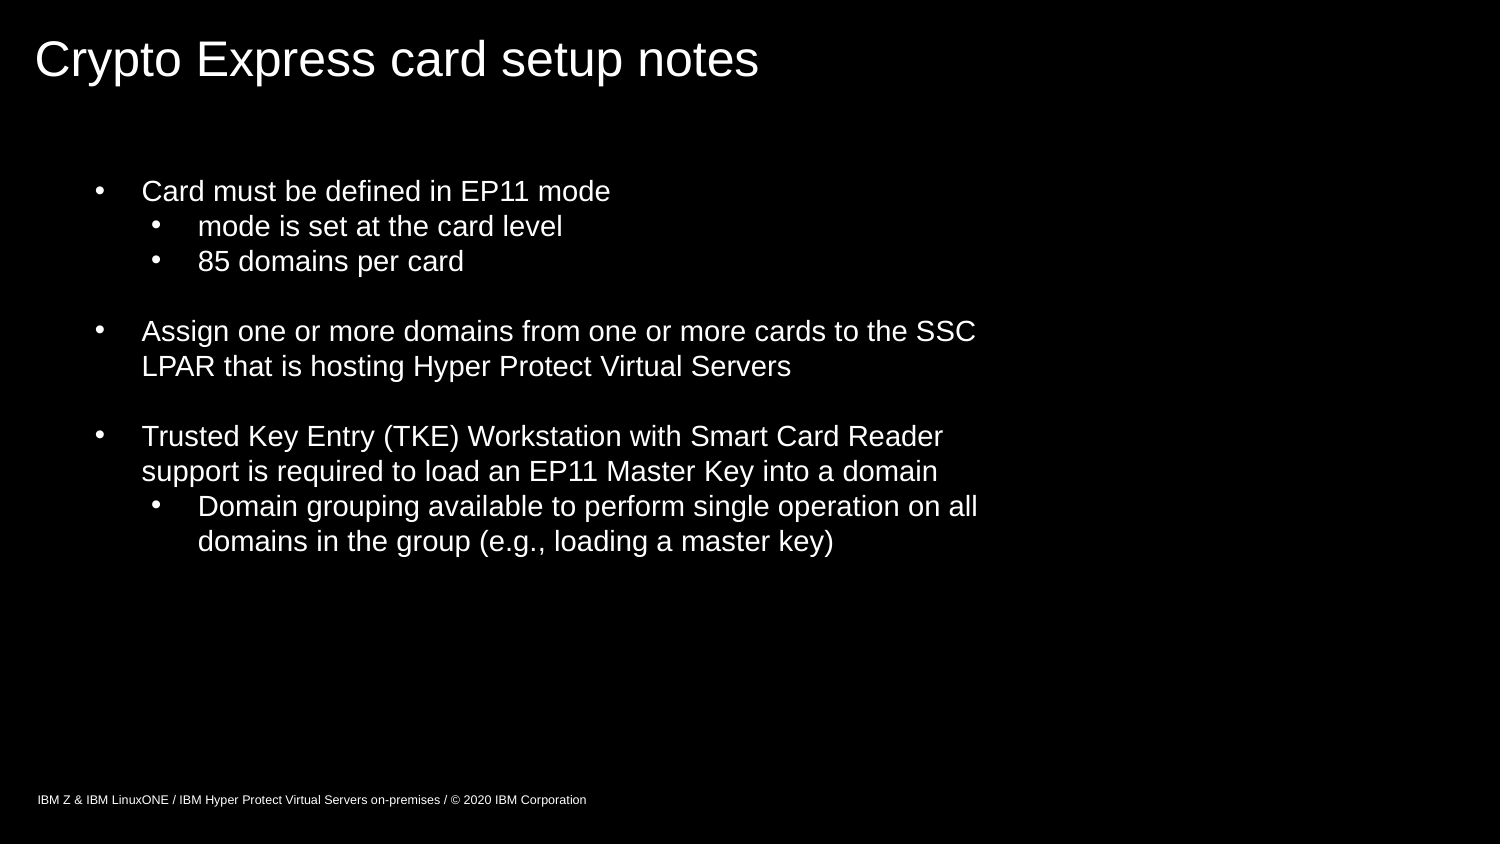

# Crypto Express card setup notes
Card must be defined in EP11 mode
mode is set at the card level
85 domains per card

Assign one or more domains from one or more cards to the SSC LPAR that is hosting Hyper Protect Virtual Servers

Trusted Key Entry (TKE) Workstation with Smart Card Reader support is required to load an EP11 Master Key into a domain
Domain grouping available to perform single operation on all domains in the group (e.g., loading a master key)

IBM Z & IBM LinuxONE / IBM Hyper Protect Virtual Servers on-premises / © 2020 IBM Corporation